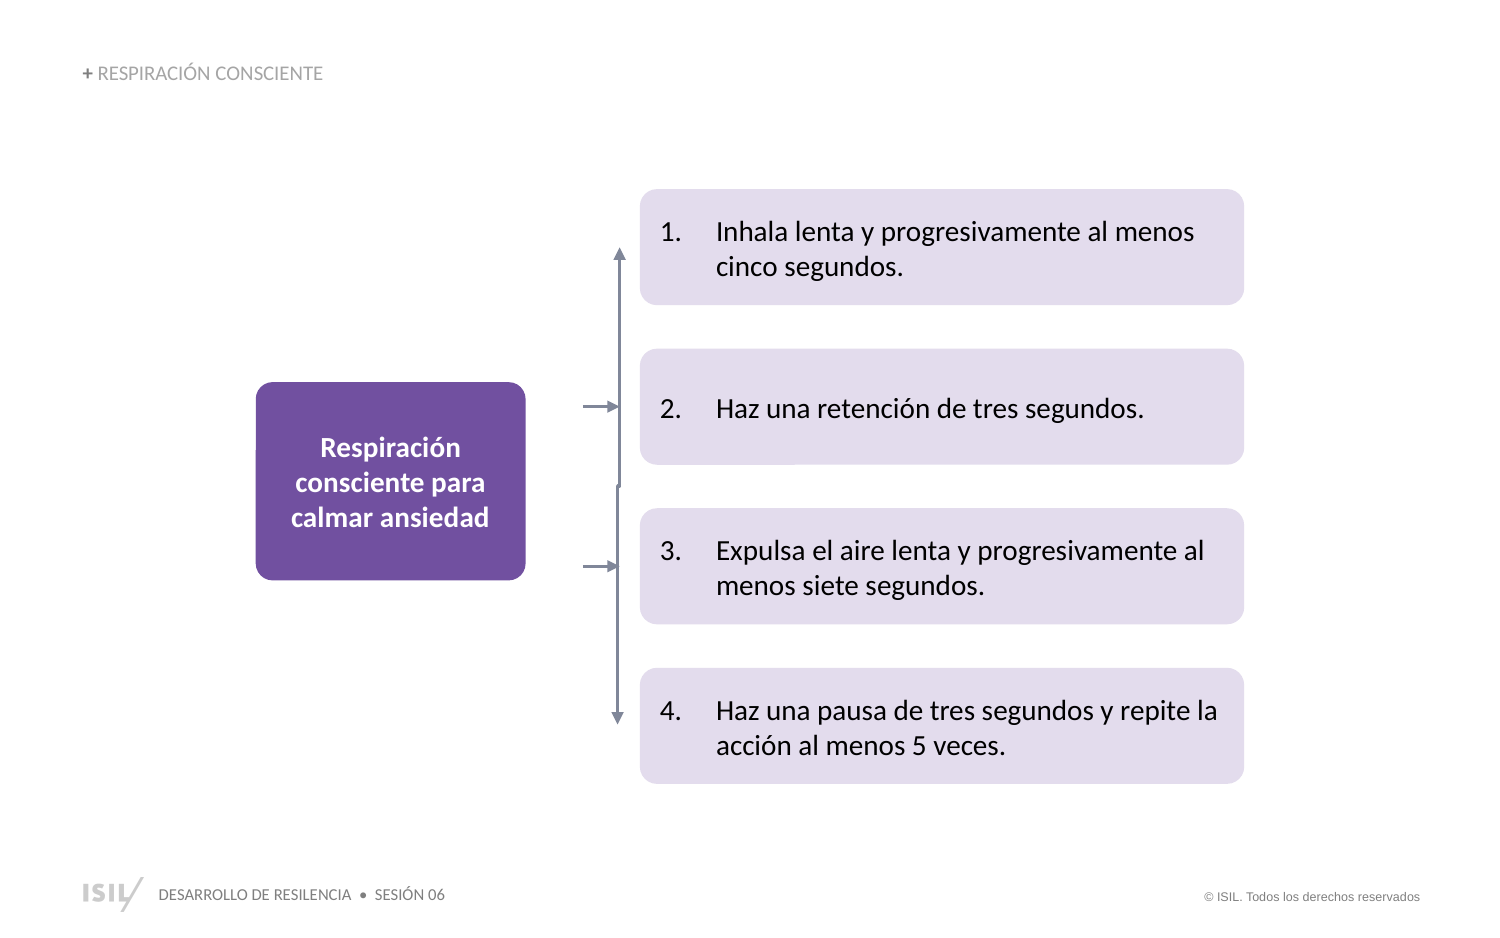

+ RESPIRACIÓN CONSCIENTE
Inhala lenta y progresivamente al menos cinco segundos.
Haz una retención de tres segundos.
Respiración consciente para calmar ansiedad
Expulsa el aire lenta y progresivamente al menos siete segundos.
Haz una pausa de tres segundos y repite la acción al menos 5 veces.